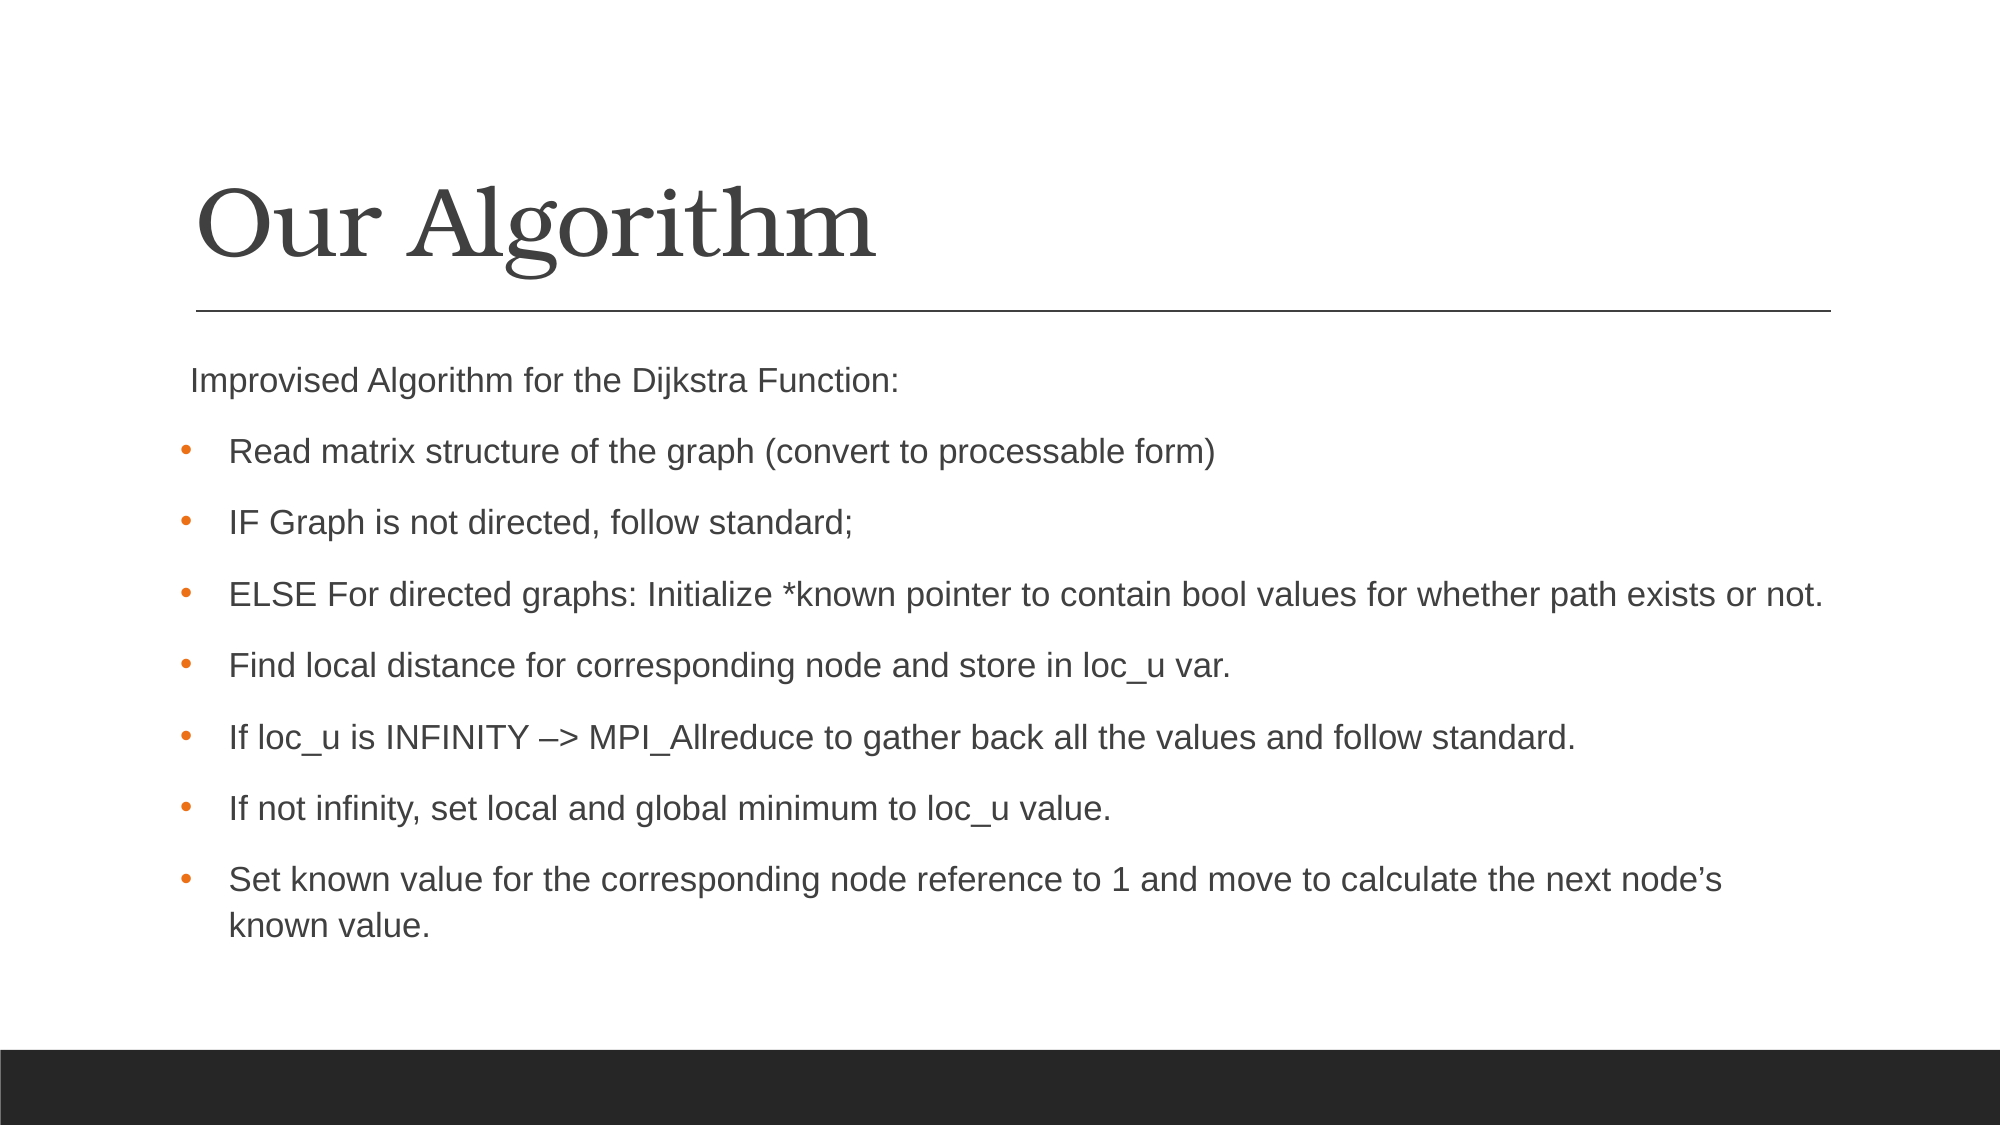

# Our Algorithm
 Improvised Algorithm for the Dijkstra Function:
Read matrix structure of the graph (convert to processable form)
IF Graph is not directed, follow standard;
ELSE For directed graphs: Initialize *known pointer to contain bool values for whether path exists or not.
Find local distance for corresponding node and store in loc_u var.
If loc_u is INFINITY –> MPI_Allreduce to gather back all the values and follow standard.
If not infinity, set local and global minimum to loc_u value.
Set known value for the corresponding node reference to 1 and move to calculate the next node’s known value.